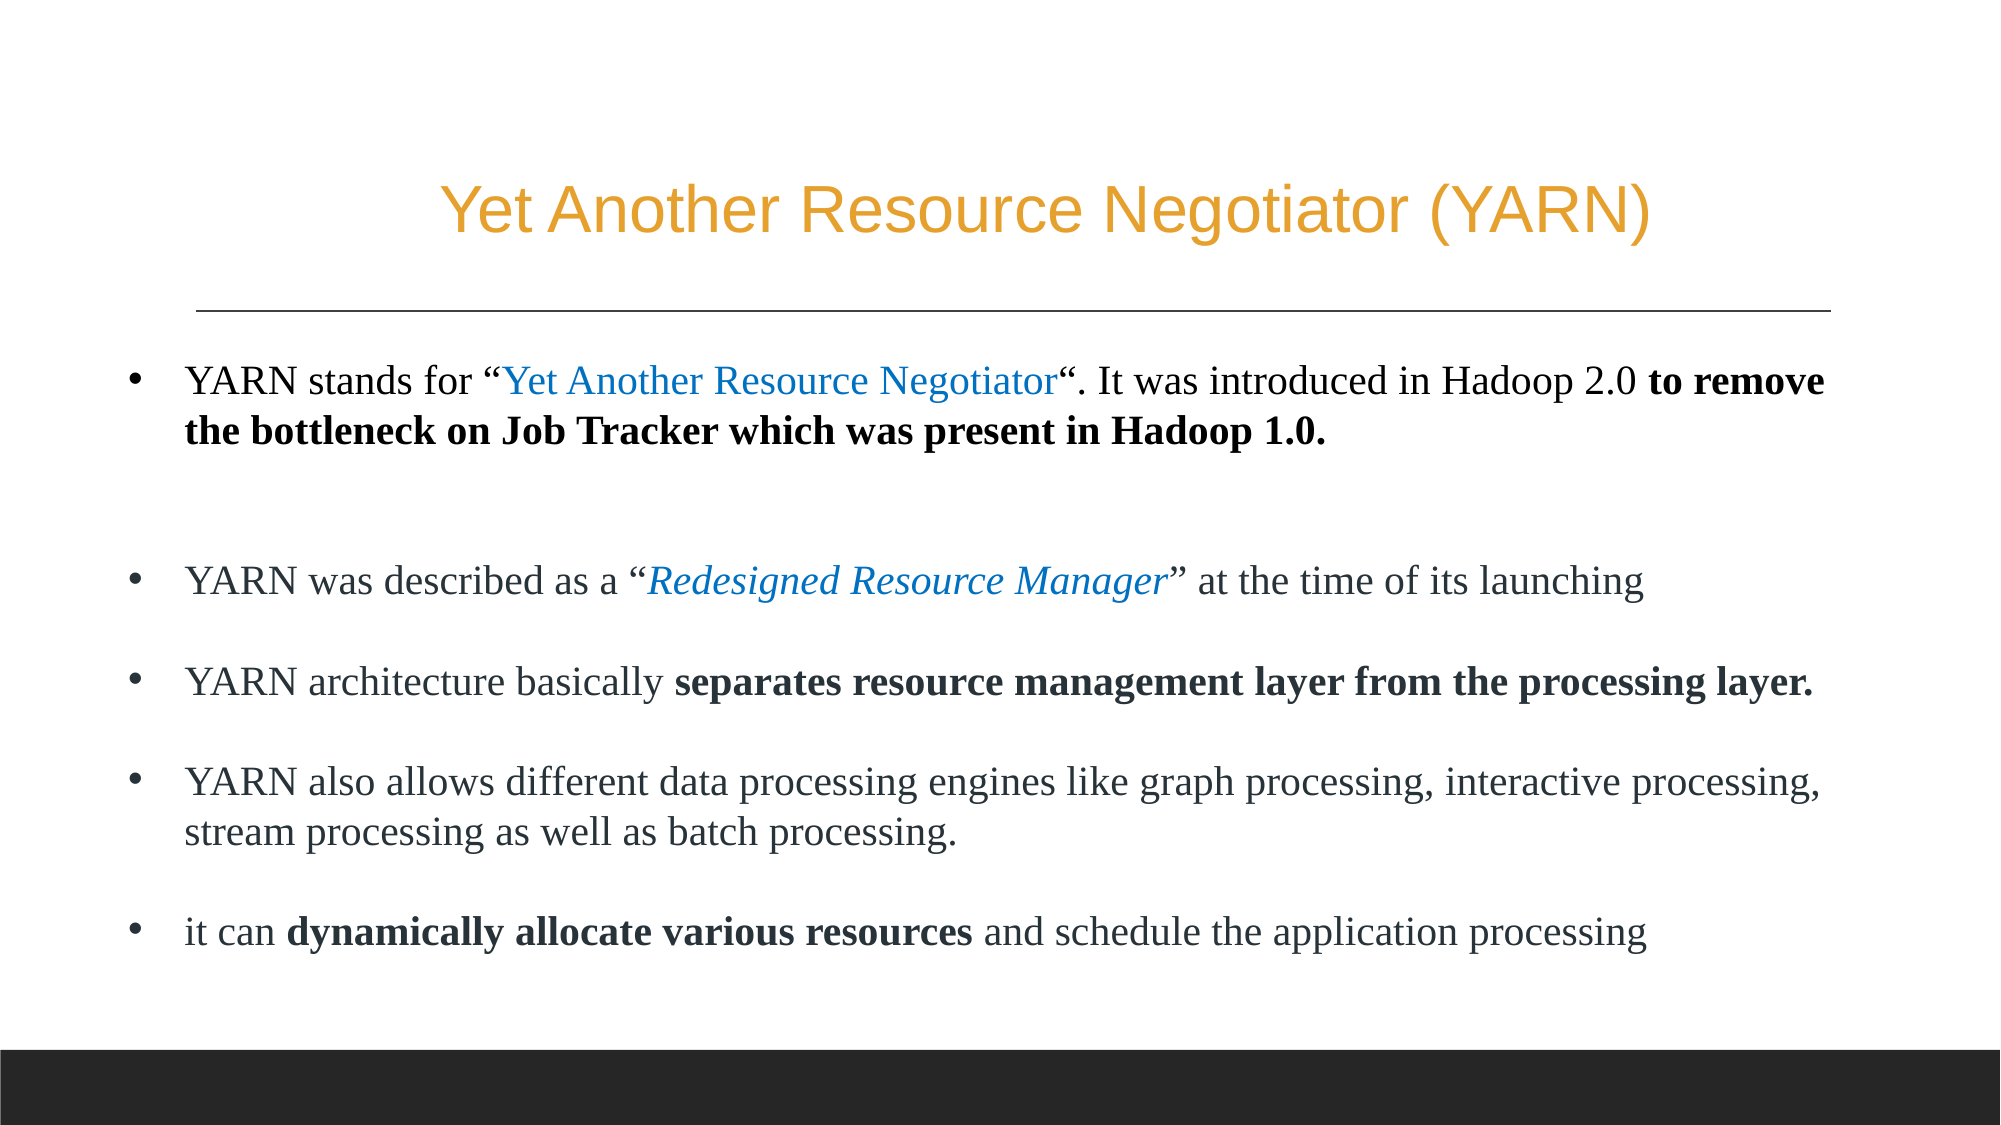

Yet Another Resource Negotiator (YARN)
YARN stands for “Yet Another Resource Negotiator“. It was introduced in Hadoop 2.0 to remove the bottleneck on Job Tracker which was present in Hadoop 1.0.

YARN was described as a “Redesigned Resource Manager” at the time of its launching

YARN architecture basically separates resource management layer from the processing layer.

YARN also allows different data processing engines like graph processing, interactive processing, stream processing as well as batch processing.

it can dynamically allocate various resources and schedule the application processing